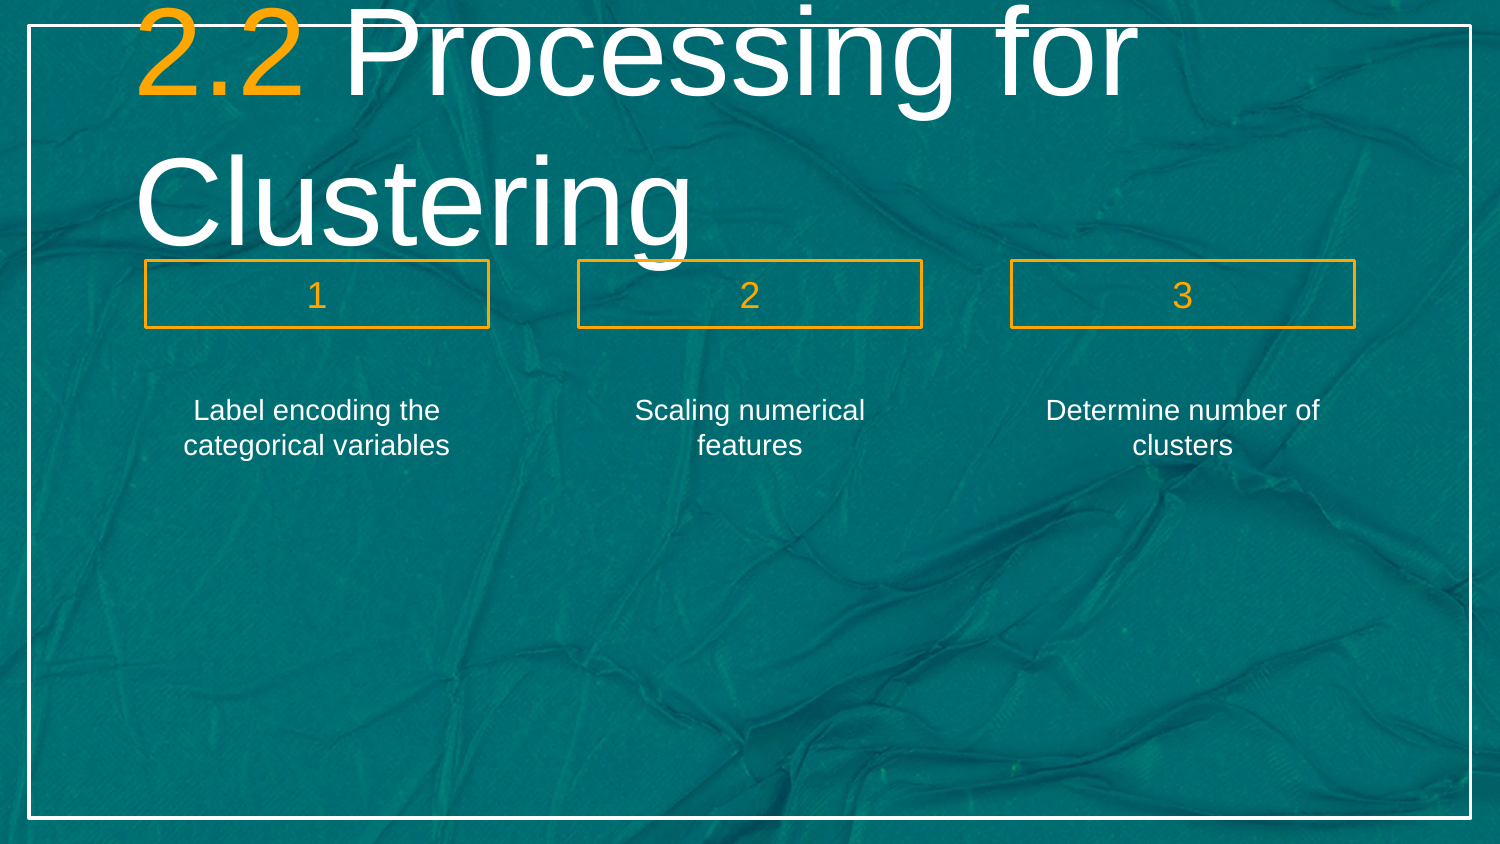

# 2.2 Processing for Clustering
1
2
3
Label encoding the categorical variables
Scaling numerical features
Determine number of clusters